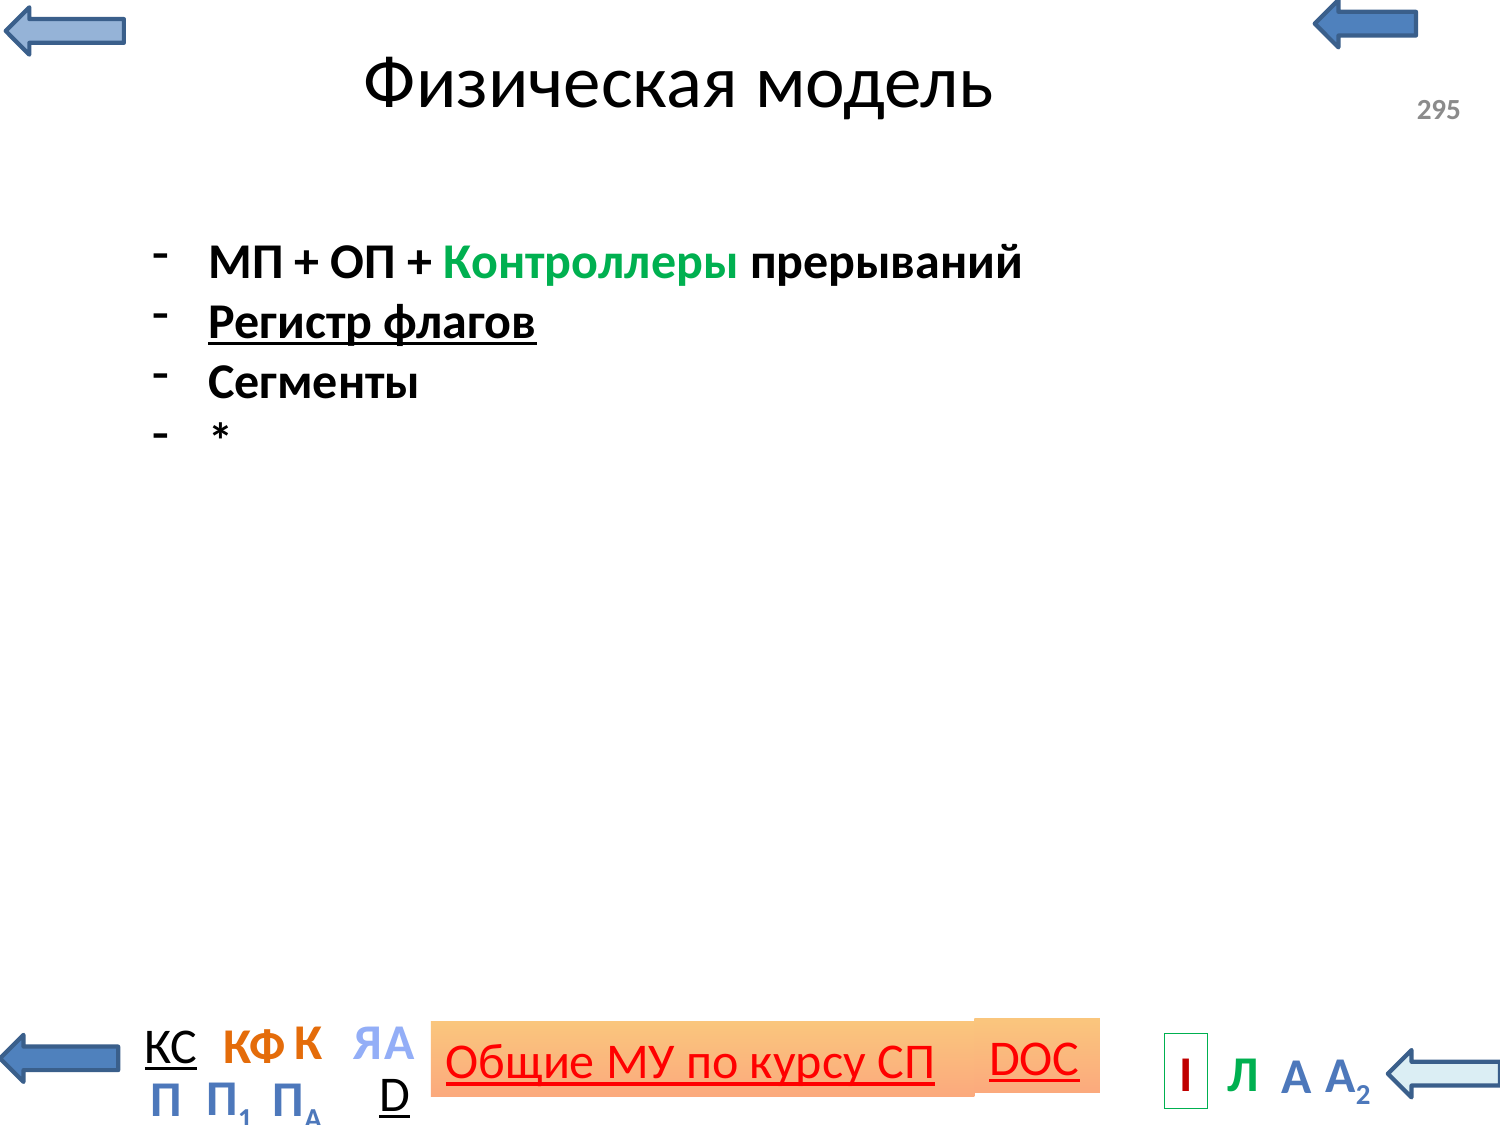

# Физическая модель
295
МП + ОП + Контроллеры прерываний
Регистр флагов
Сегменты
*